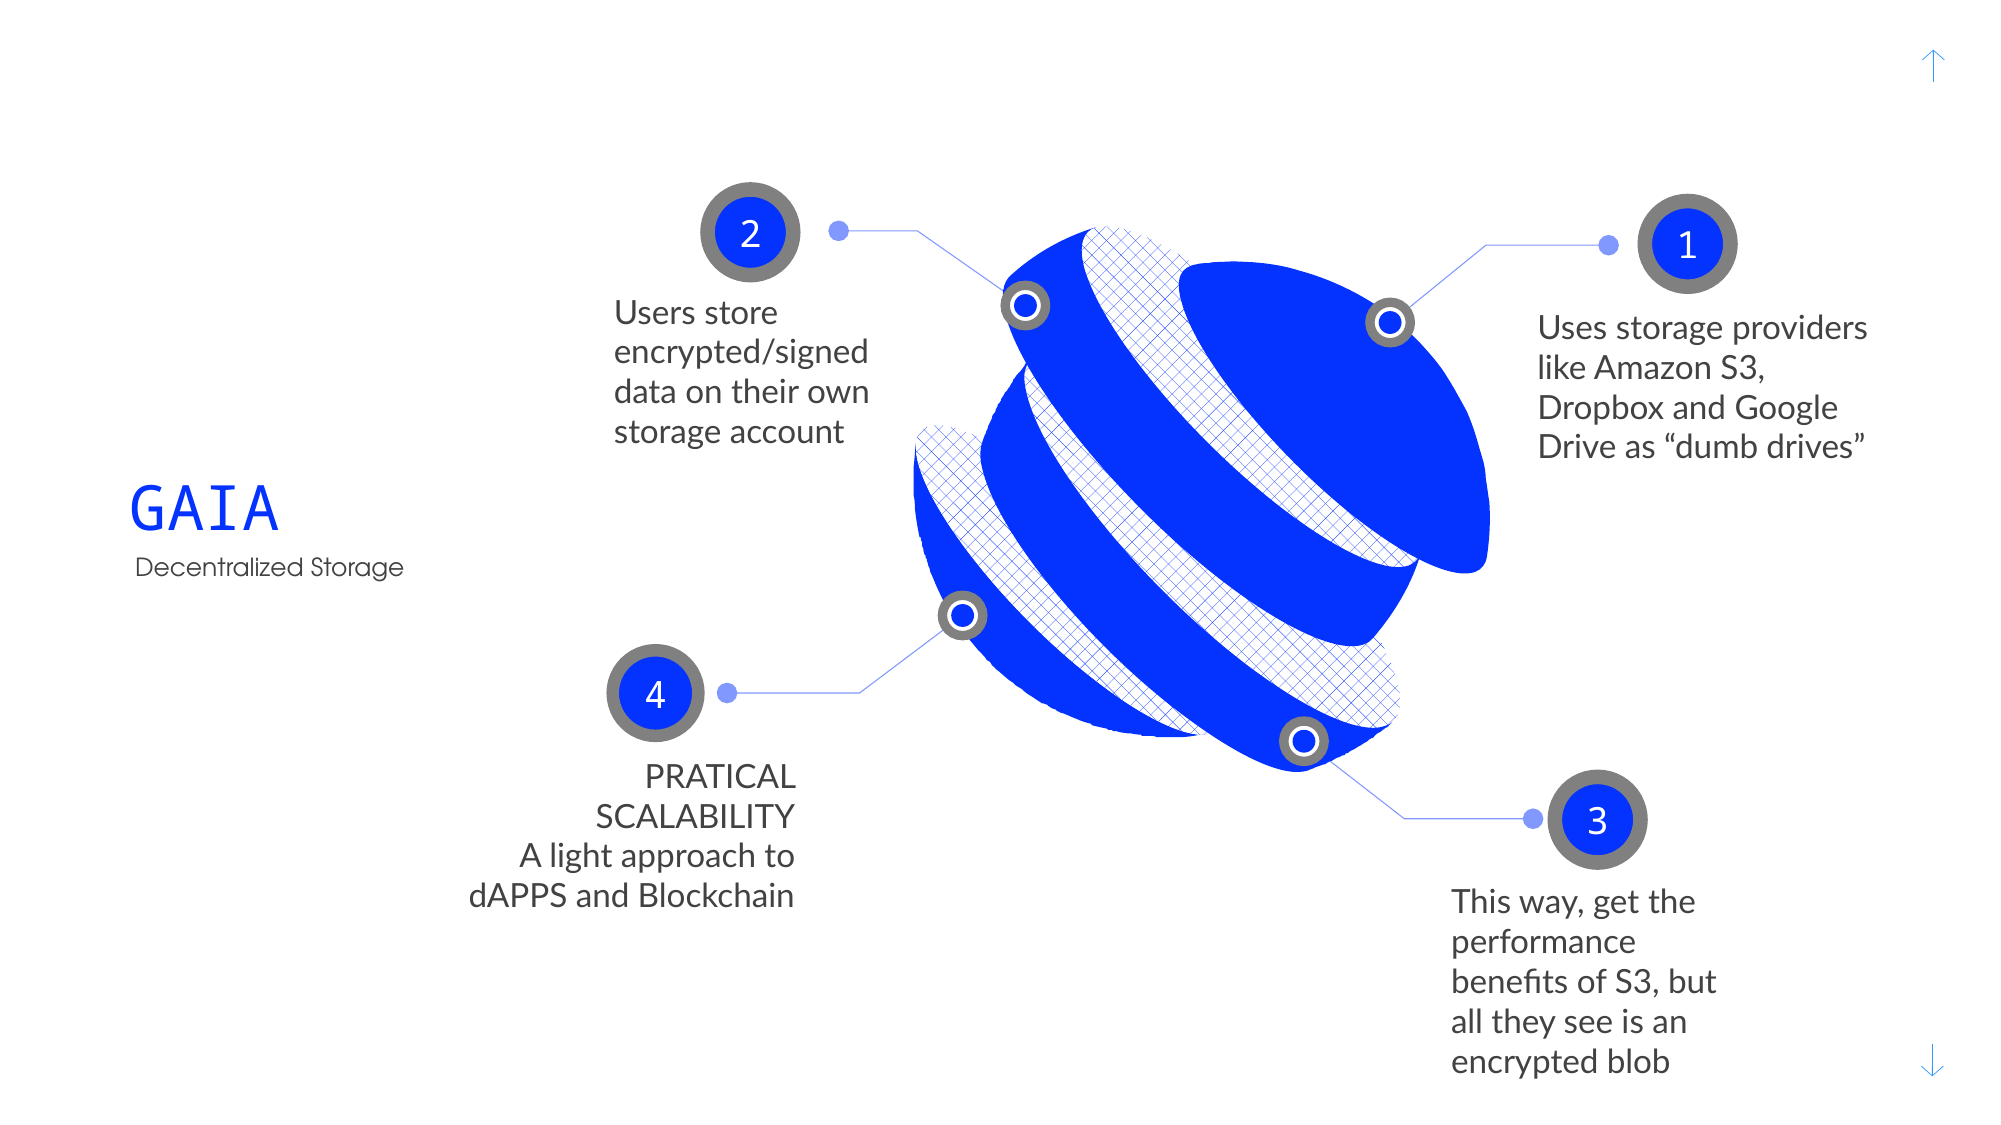

2
1

Users store encrypted/signed data on their own storage account

Uses storage providers like Amazon S3, Dropbox and Google Drive as “dumb drives”

GAIA
Decentralized Storage

4

PRATICAL SCALABILITY
A light approach to dAPPS and Blockchain
3
This way, get the performance benefits of S3, but all they see is an encrypted blob